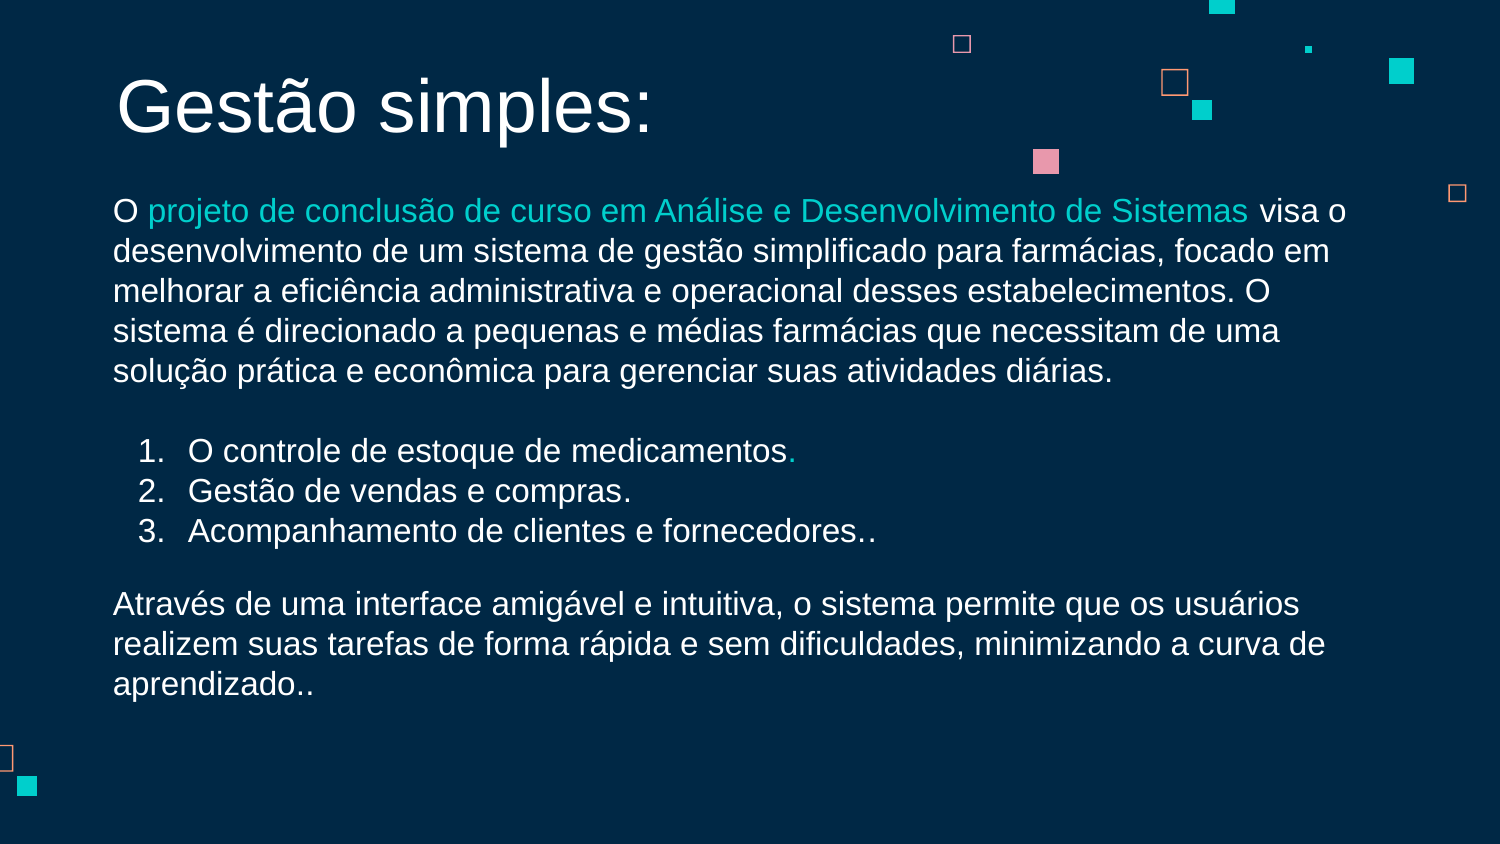

# Gestão simples:
O projeto de conclusão de curso em Análise e Desenvolvimento de Sistemas visa o desenvolvimento de um sistema de gestão simplificado para farmácias, focado em melhorar a eficiência administrativa e operacional desses estabelecimentos. O sistema é direcionado a pequenas e médias farmácias que necessitam de uma solução prática e econômica para gerenciar suas atividades diárias.

O controle de estoque de medicamentos.
Gestão de vendas e compras.
Acompanhamento de clientes e fornecedores..
Através de uma interface amigável e intuitiva, o sistema permite que os usuários realizem suas tarefas de forma rápida e sem dificuldades, minimizando a curva de aprendizado..